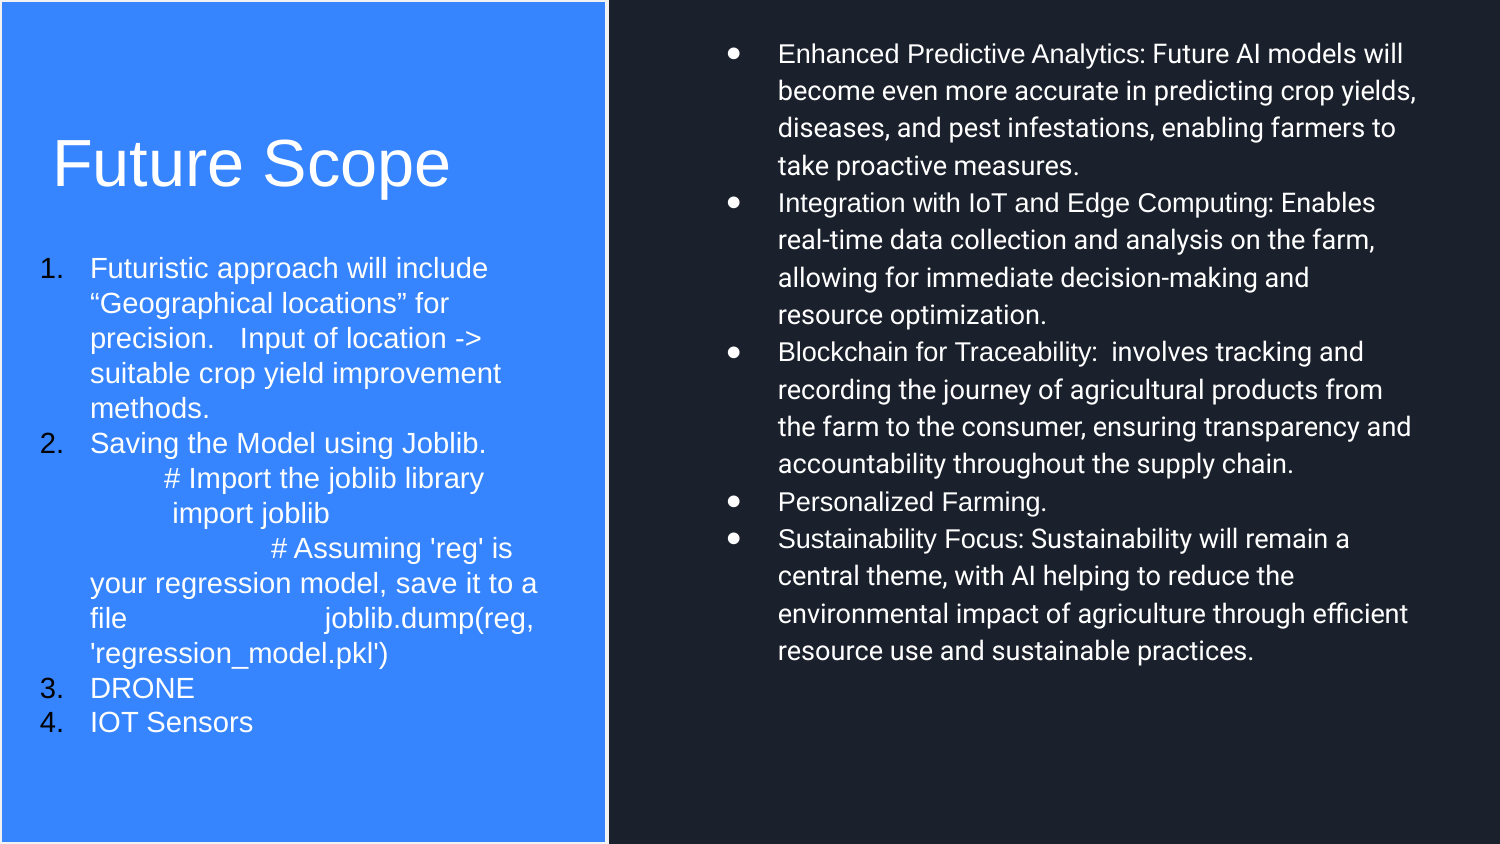

Enhanced Predictive Analytics: Future AI models will become even more accurate in predicting crop yields, diseases, and pest infestations, enabling farmers to take proactive measures.
Integration with IoT and Edge Computing: Enables real-time data collection and analysis on the farm, allowing for immediate decision-making and resource optimization.
Blockchain for Traceability:  involves tracking and recording the journey of agricultural products from the farm to the consumer, ensuring transparency and accountability throughout the supply chain.
Personalized Farming.
Sustainability Focus: Sustainability will remain a central theme, with AI helping to reduce the environmental impact of agriculture through efficient resource use and sustainable practices.

Future Scope
Futuristic approach will include “Geographical locations” for precision.   Input of location -> suitable crop yield improvement methods.
Saving the Model using Joblib.                # Import the joblib library                 import joblib                                                # Assuming 'reg' is your regression model, save it to a file                        joblib.dump(reg, 'regression_model.pkl')
DRONE
IOT Sensors